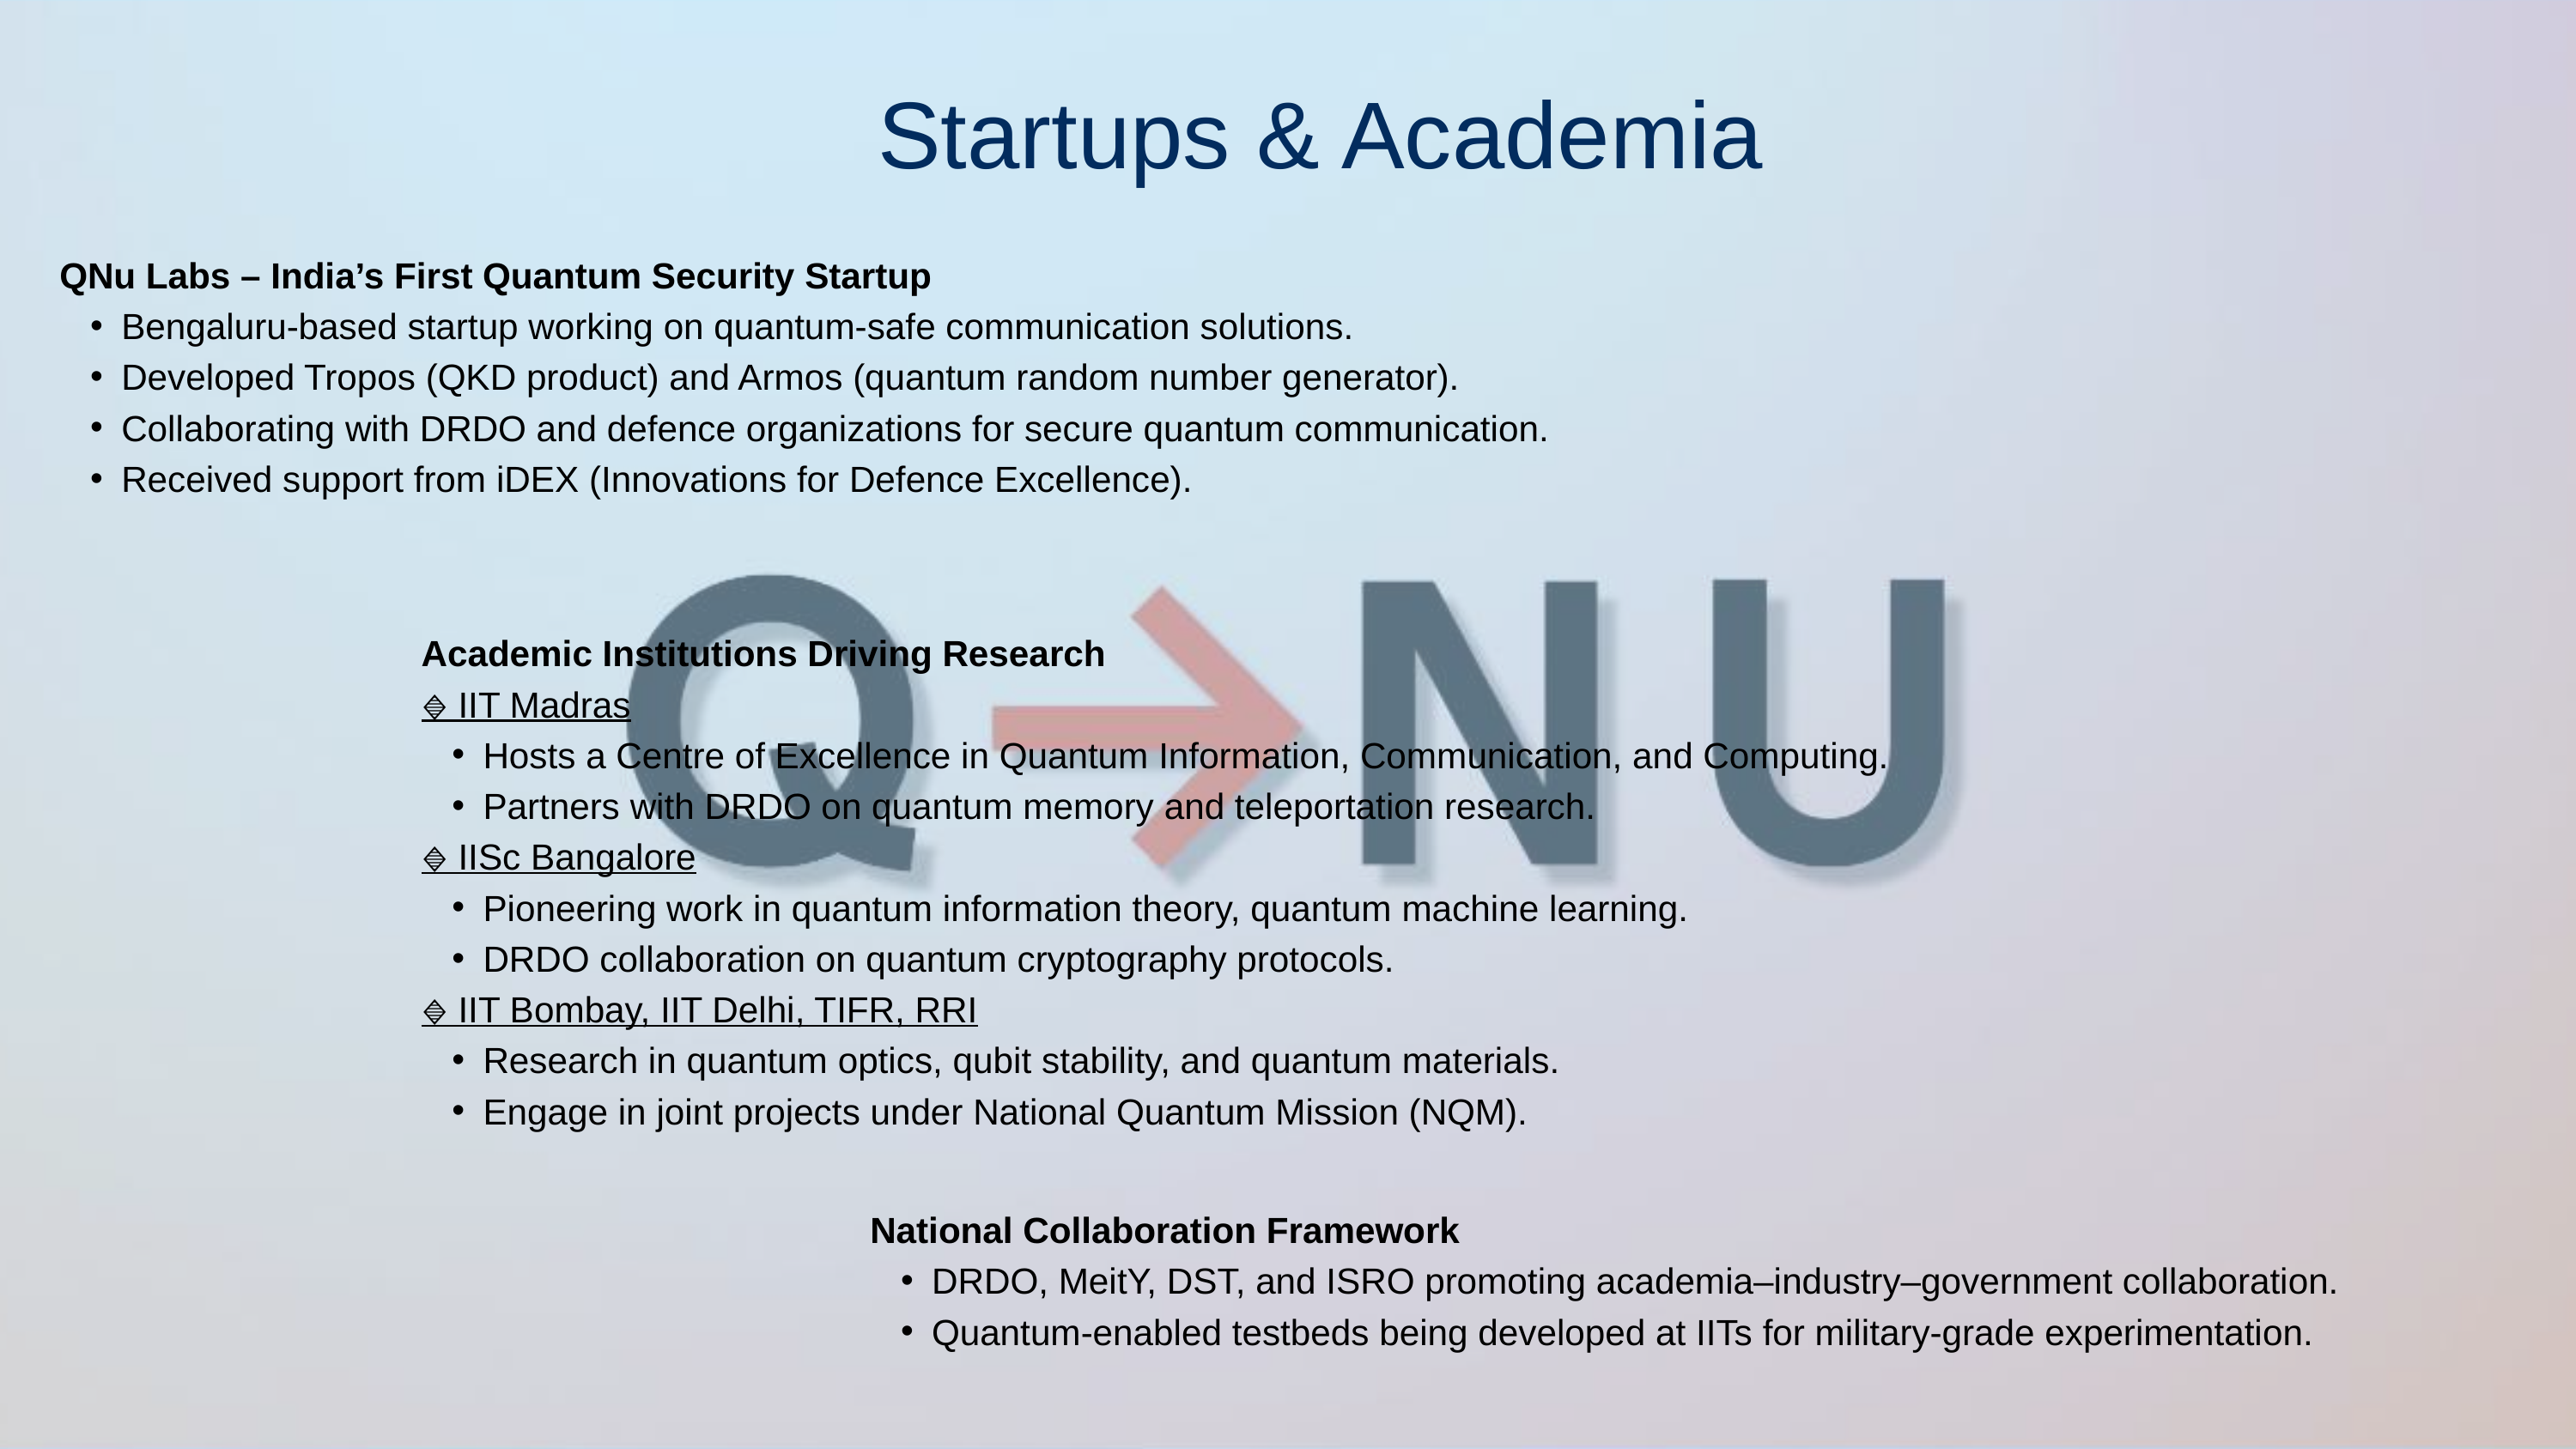

Startups & Academia
QNu Labs – India’s First Quantum Security Startup
Bengaluru-based startup working on quantum-safe communication solutions.
Developed Tropos (QKD product) and Armos (quantum random number generator).
Collaborating with DRDO and defence organizations for secure quantum communication.
Received support from iDEX (Innovations for Defence Excellence).

Academic Institutions Driving Research
🔹 IIT Madras
Hosts a Centre of Excellence in Quantum Information, Communication, and Computing.
Partners with DRDO on quantum memory and teleportation research.
🔹 IISc Bangalore
Pioneering work in quantum information theory, quantum machine learning.
DRDO collaboration on quantum cryptography protocols.
🔹 IIT Bombay, IIT Delhi, TIFR, RRI
Research in quantum optics, qubit stability, and quantum materials.
Engage in joint projects under National Quantum Mission (NQM).

National Collaboration Framework
DRDO, MeitY, DST, and ISRO promoting academia–industry–government collaboration.
Quantum-enabled testbeds being developed at IITs for military-grade experimentation.